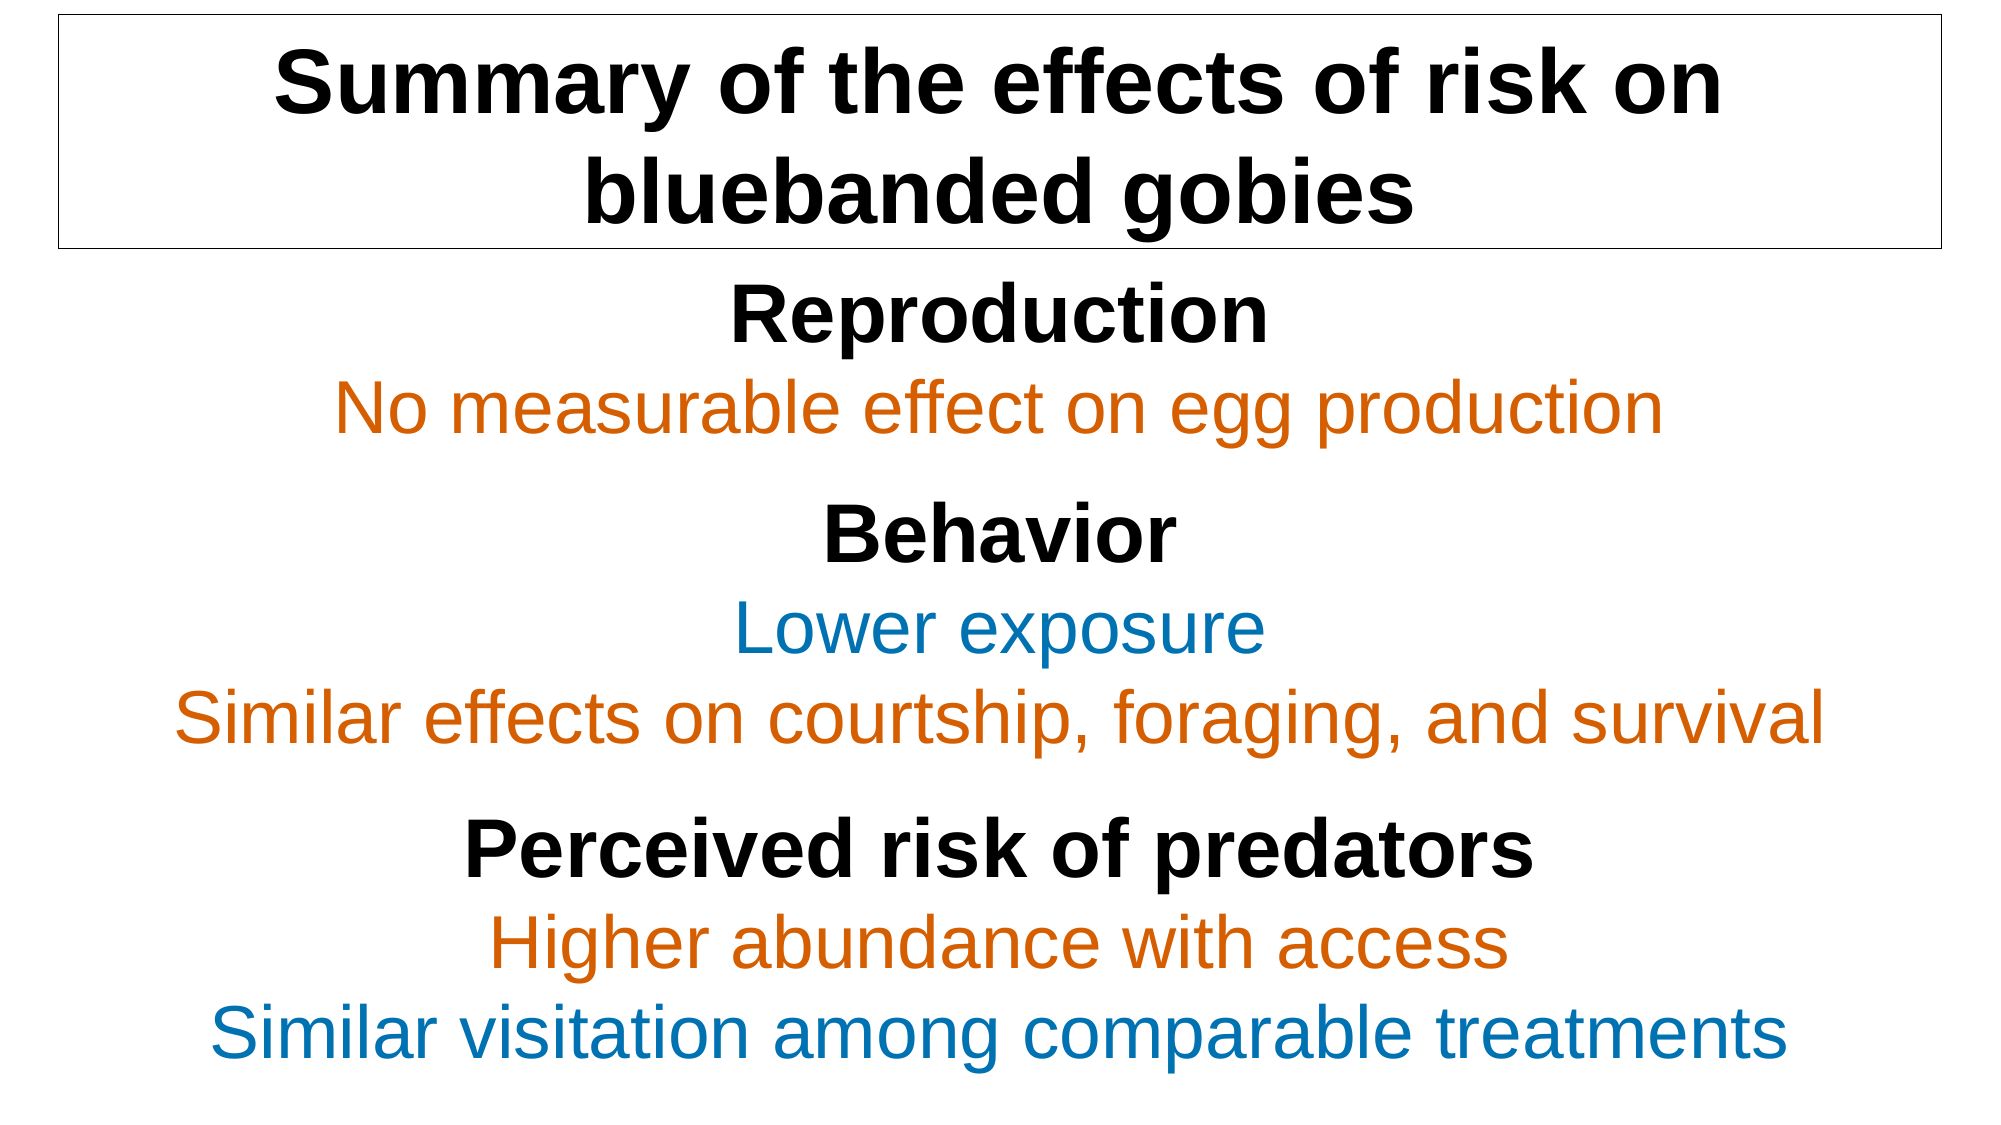

Summary of the effects of risk on bluebanded gobies
Reproduction
No measurable effect on egg production

Behavior
Lower exposure
Similar effects on courtship, foraging, and survival

Perceived risk of predators
Higher abundance with access
Similar visitation among comparable treatments